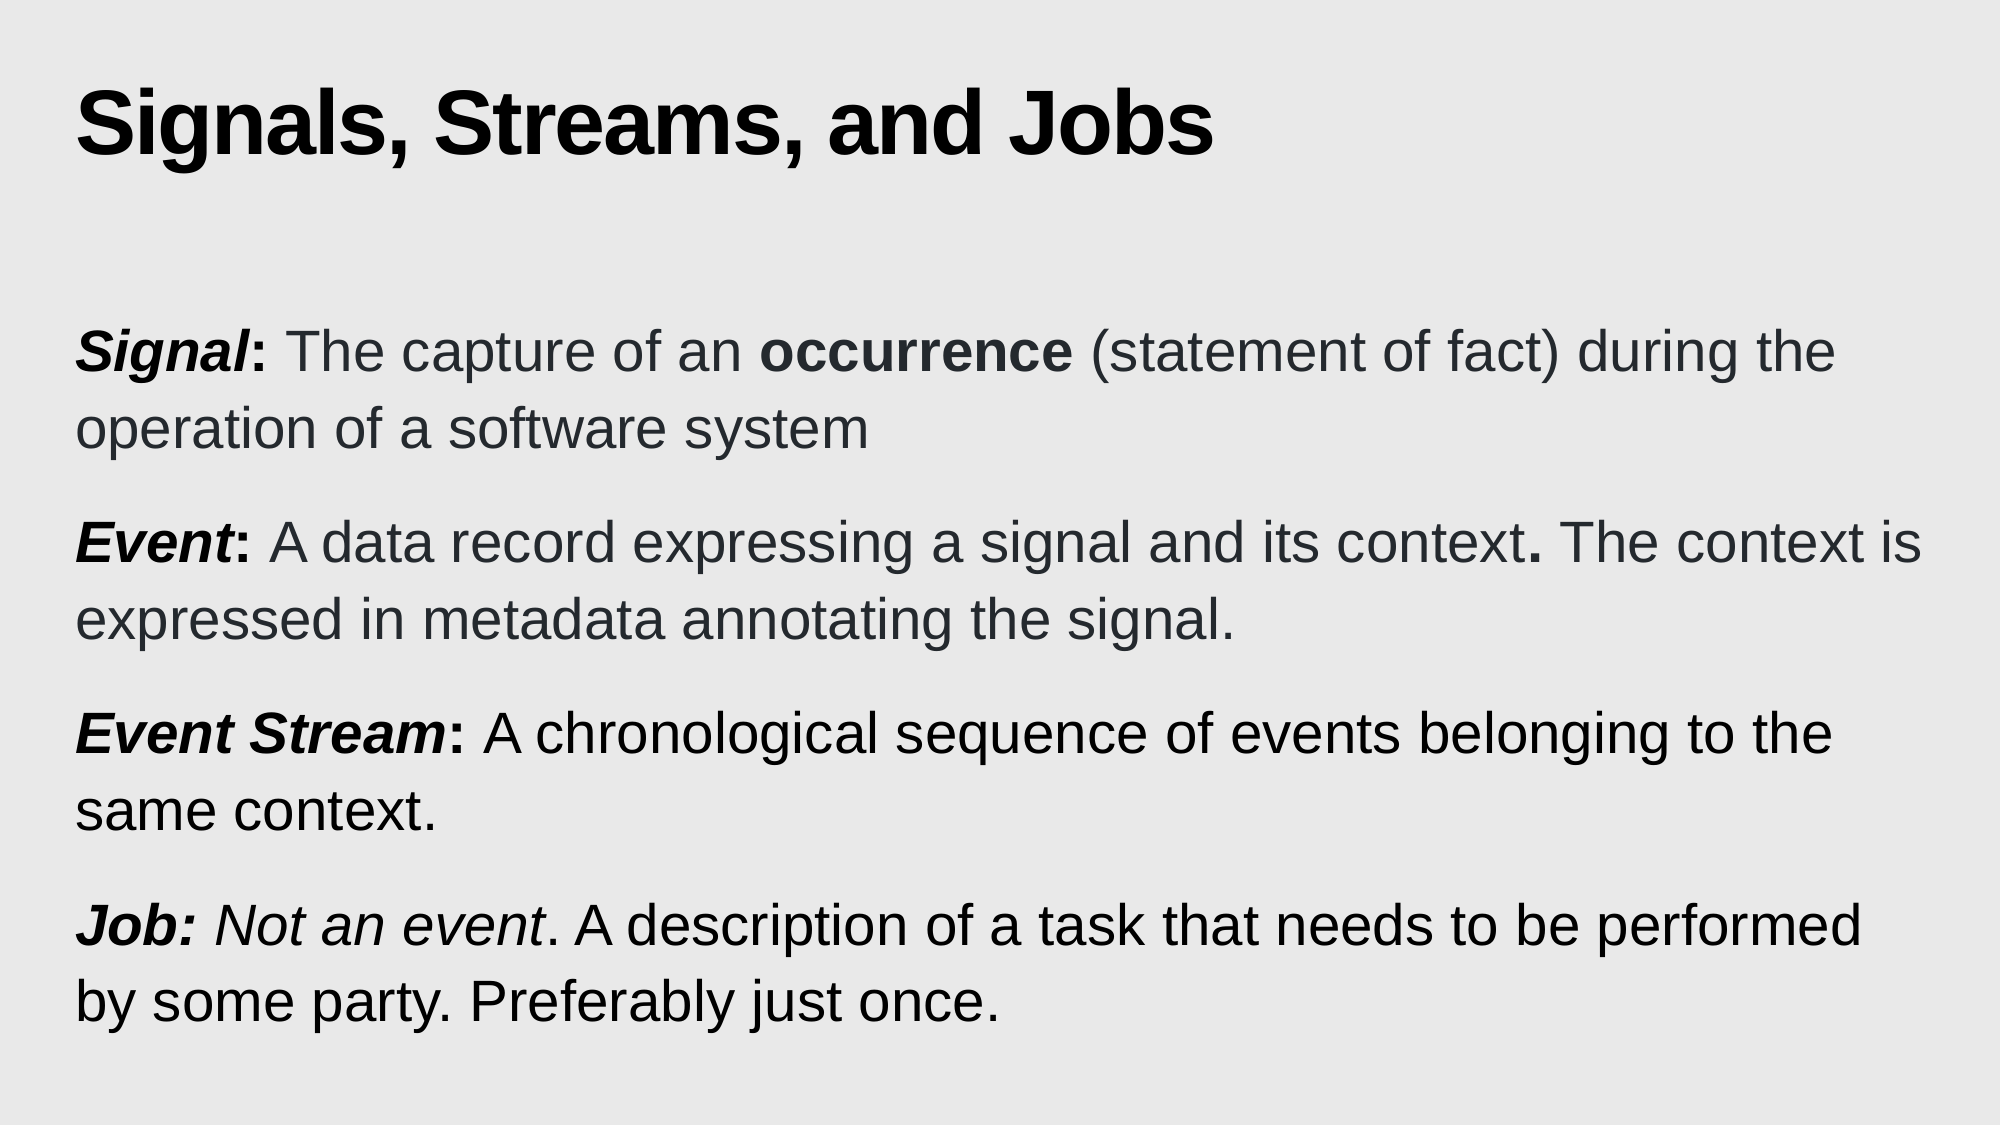

# Signals, Streams, and Jobs
Signal: The capture of an occurrence (statement of fact) during the operation of a software system
Event: A data record expressing a signal and its context. The context is expressed in metadata annotating the signal.
Event Stream: A chronological sequence of events belonging to the same context.
Job: Not an event. A description of a task that needs to be performed by some party. Preferably just once.